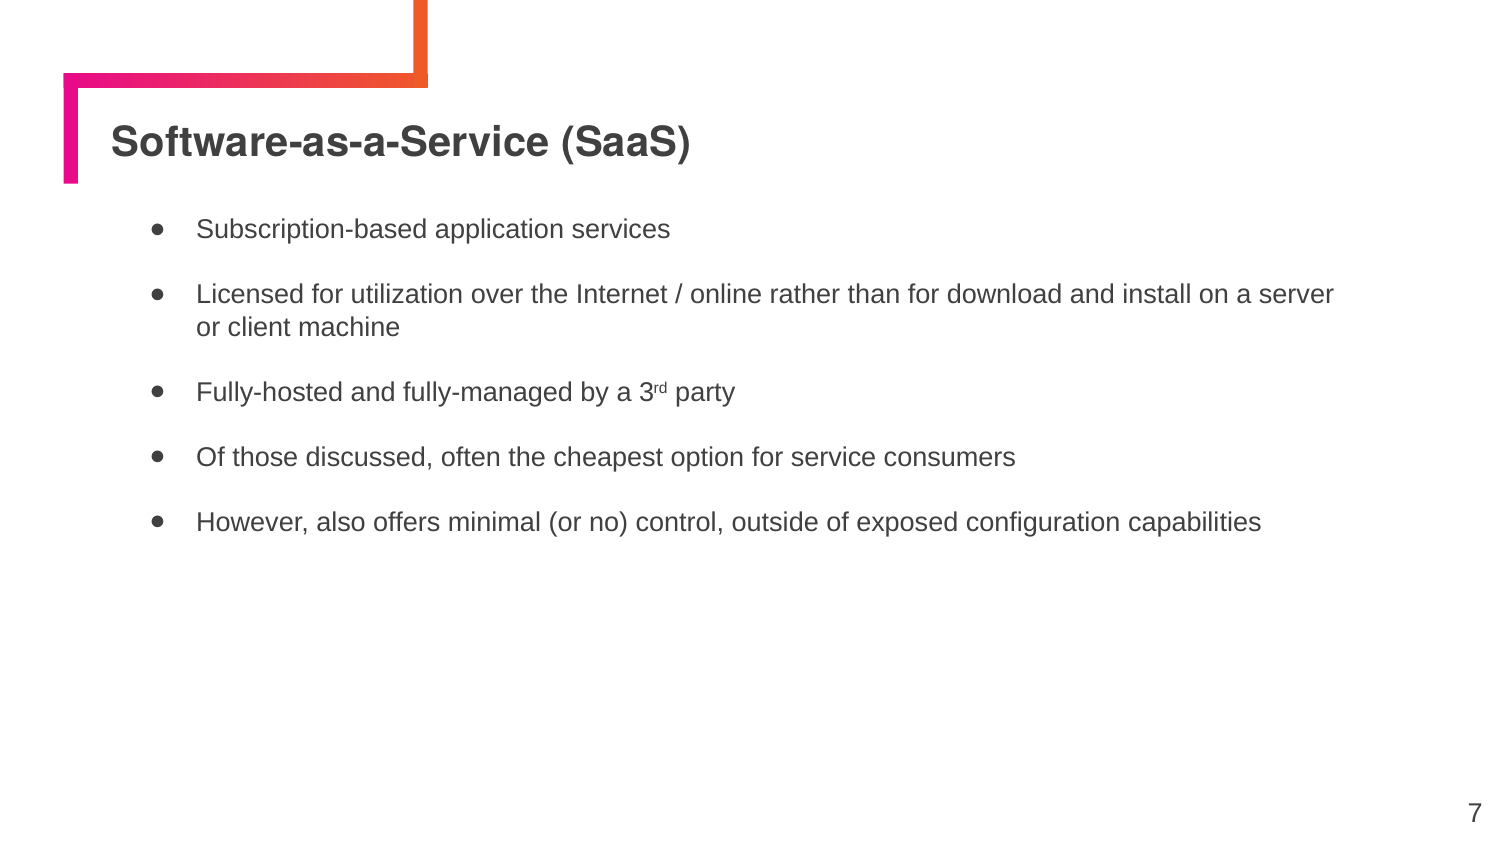

# Software-as-a-Service (SaaS)
Subscription-based application services

Licensed for utilization over the Internet / online rather than for download and install on a server or client machine

Fully-hosted and fully-managed by a 3rd party

Of those discussed, often the cheapest option for service consumers

However, also offers minimal (or no) control, outside of exposed configuration capabilities
7